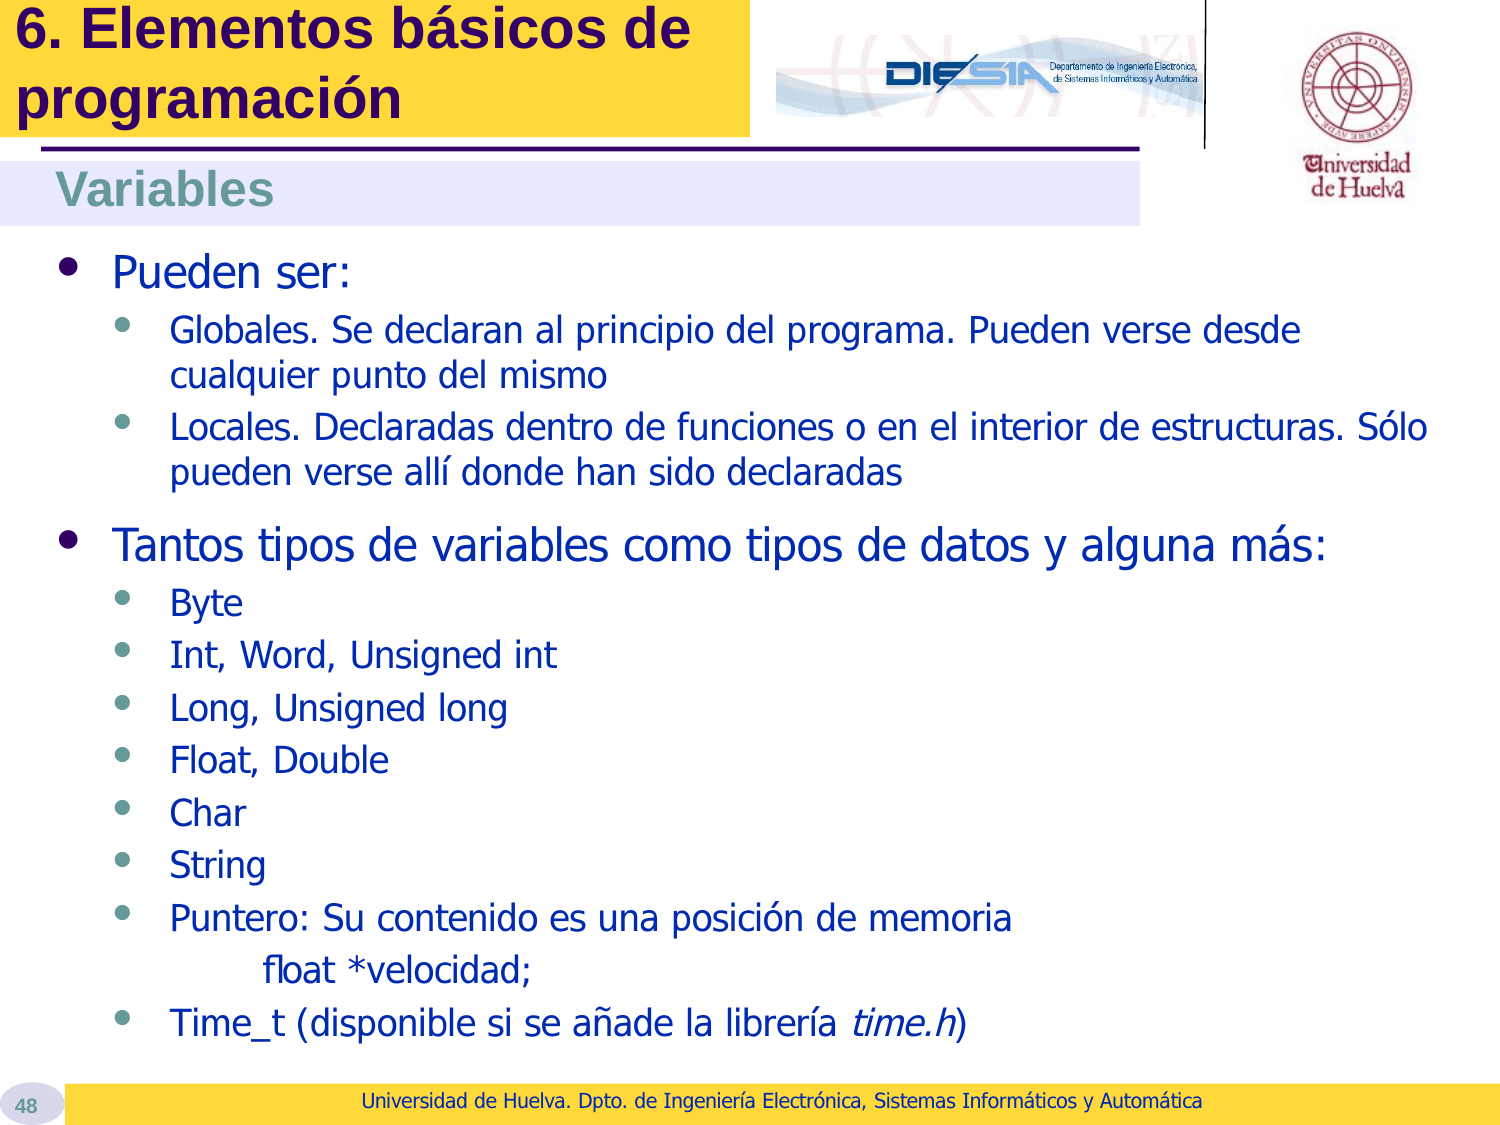

# 6. Elementos básicos de programación
Variables
Pueden ser:
Globales. Se declaran al principio del programa. Pueden verse desde cualquier punto del mismo
Locales. Declaradas dentro de funciones o en el interior de estructuras. Sólo pueden verse allí donde han sido declaradas
Tantos tipos de variables como tipos de datos y alguna más:
Byte
Int, Word, Unsigned int
Long, Unsigned long
Float, Double
Char
String
Puntero: Su contenido es una posición de memoria
	float *velocidad;
Time_t (disponible si se añade la librería time.h)